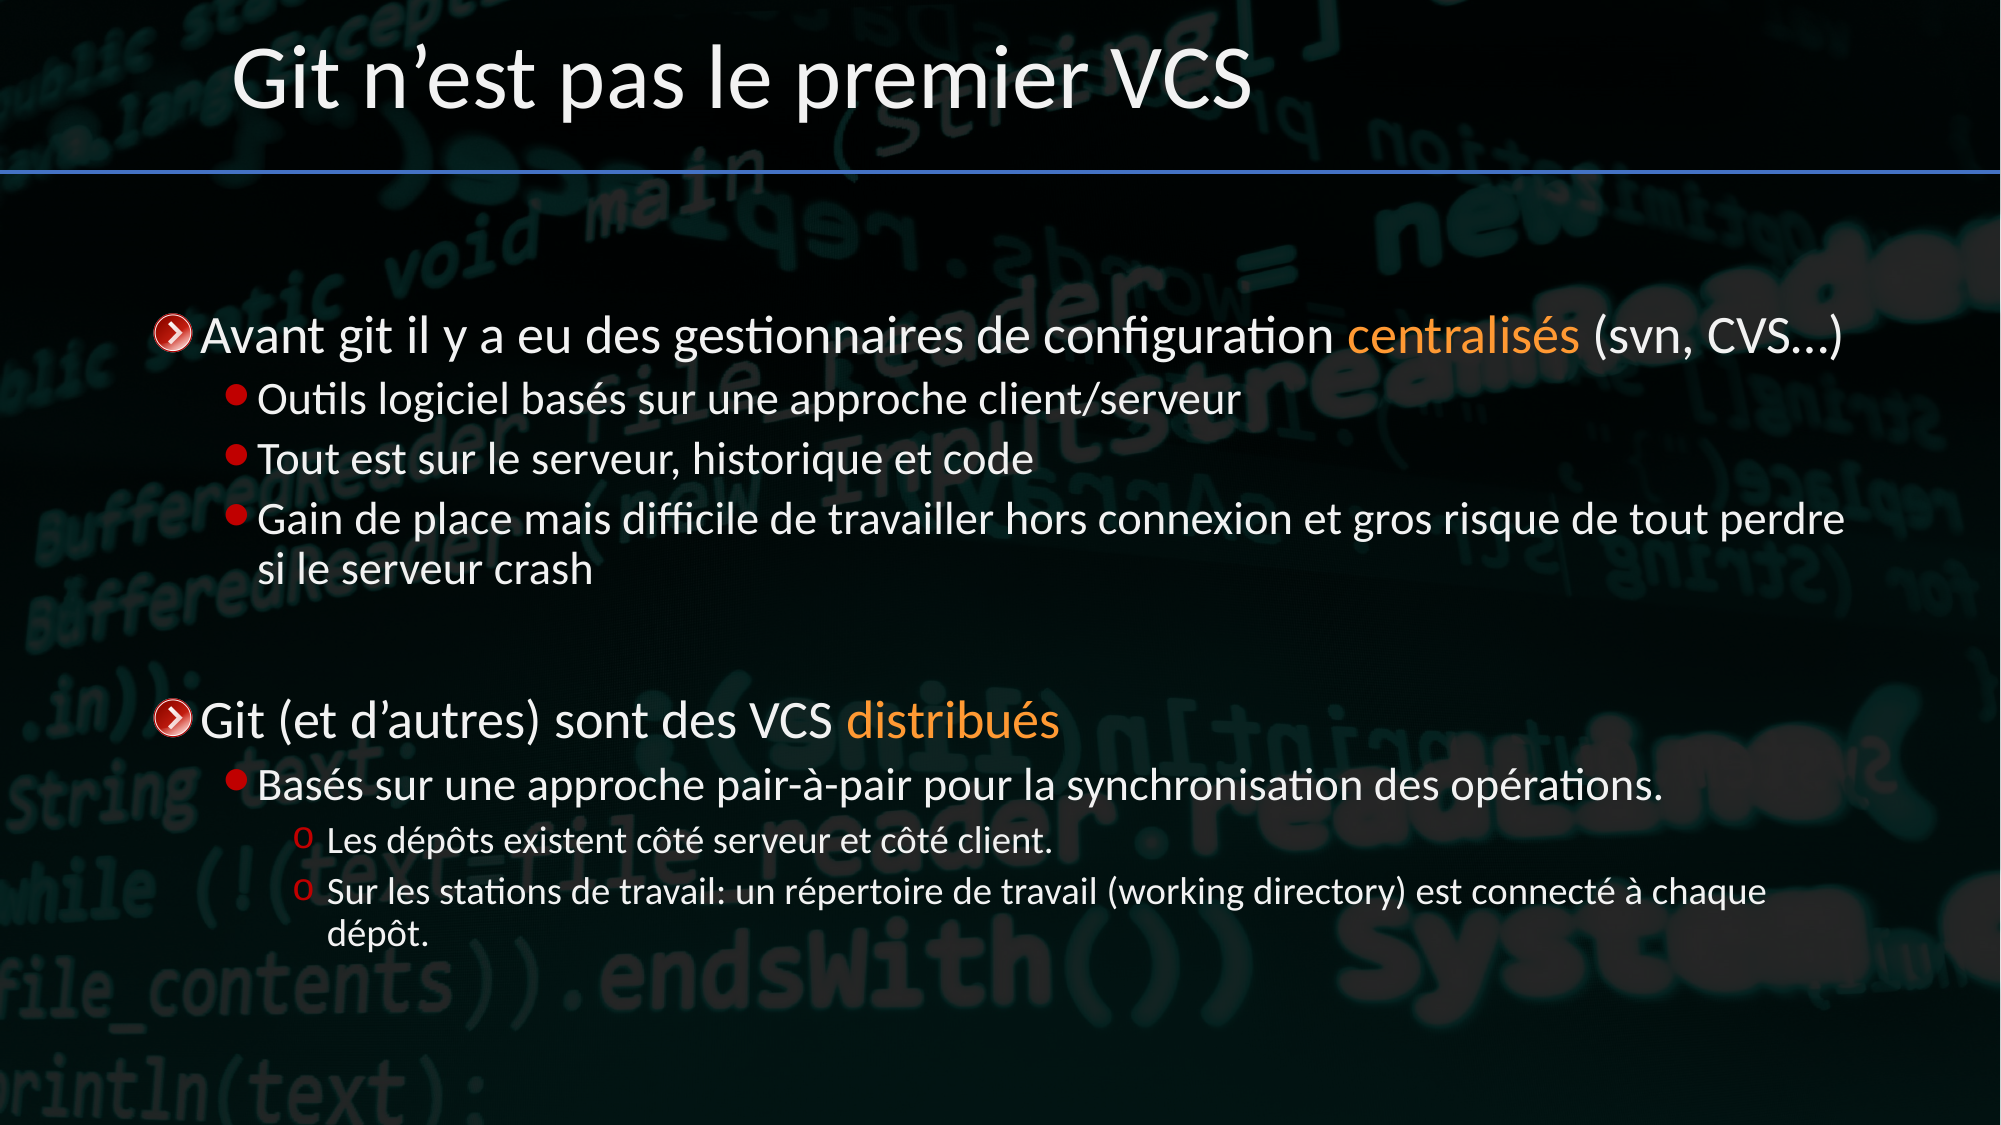

# Git n’est pas le premier VCS
Avant git il y a eu des gestionnaires de configuration centralisés (svn, CVS…)
Outils logiciel basés sur une approche client/serveur
Tout est sur le serveur, historique et code
Gain de place mais difficile de travailler hors connexion et gros risque de tout perdre si le serveur crash

Git (et d’autres) sont des VCS distribués
Basés sur une approche pair-à-pair pour la synchronisation des opérations.
Les dépôts existent côté serveur et côté client.
Sur les stations de travail: un répertoire de travail (working directory) est connecté à chaque dépôt.